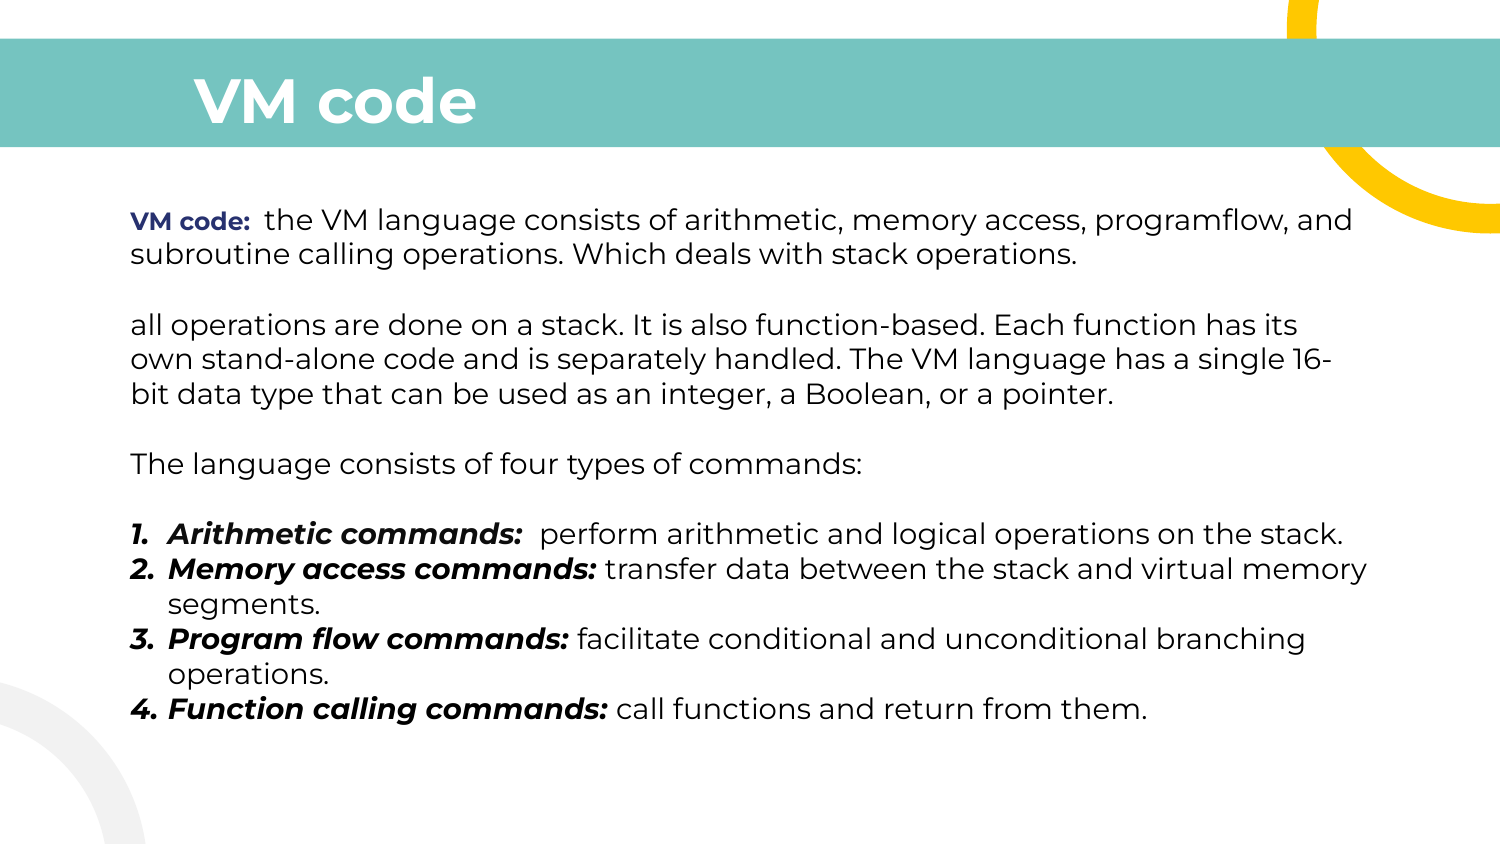

# VM code
VM code:  the VM language consists of arithmetic, memory access, programflow, and subroutine calling operations. Which deals with stack operations.

all operations are done on a stack. It is also function-based. Each function has its own stand-alone code and is separately handled. The VM language has a single 16-bit data type that can be used as an integer, a Boolean, or a pointer.

The language consists of four types of commands:

Arithmetic commands:  perform arithmetic and logical operations on the stack.
Memory access commands: transfer data between the stack and virtual memory segments.
Program flow commands: facilitate conditional and unconditional branching operations.
Function calling commands: call functions and return from them.